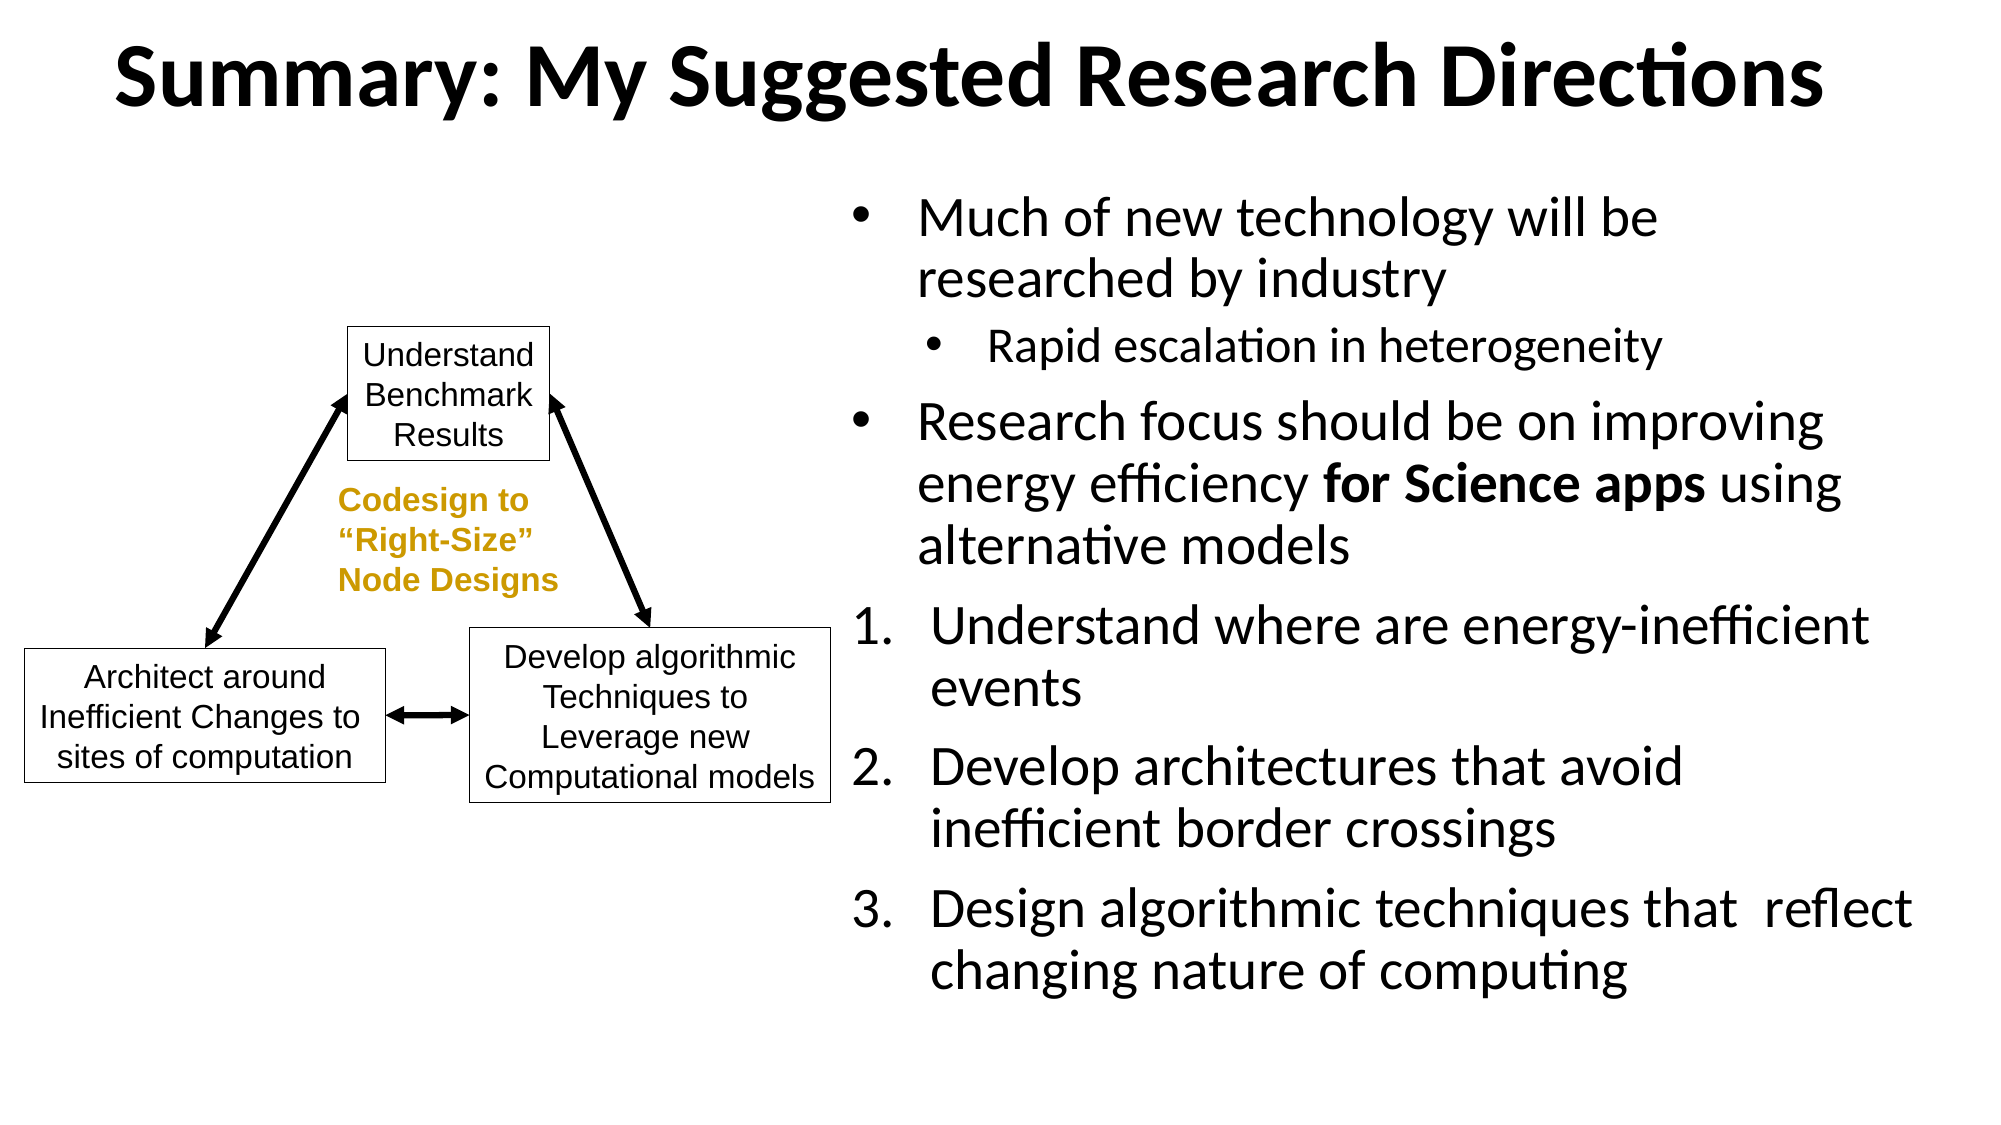

# Summary: My Suggested Research Directions
Much of new technology will be researched by industry
Rapid escalation in heterogeneity
Research focus should be on improving energy efficiency for Science apps using alternative models
Understand where are energy-inefficient events
Develop architectures that avoid inefficient border crossings
Design algorithmic techniques that  reflect changing nature of computing
Understand
Benchmark
Results
Codesign to
“Right-Size”
Node Designs
Develop algorithmic
Techniques to
Leverage new
Computational models
Architect around
Inefficient Changes to
sites of computation